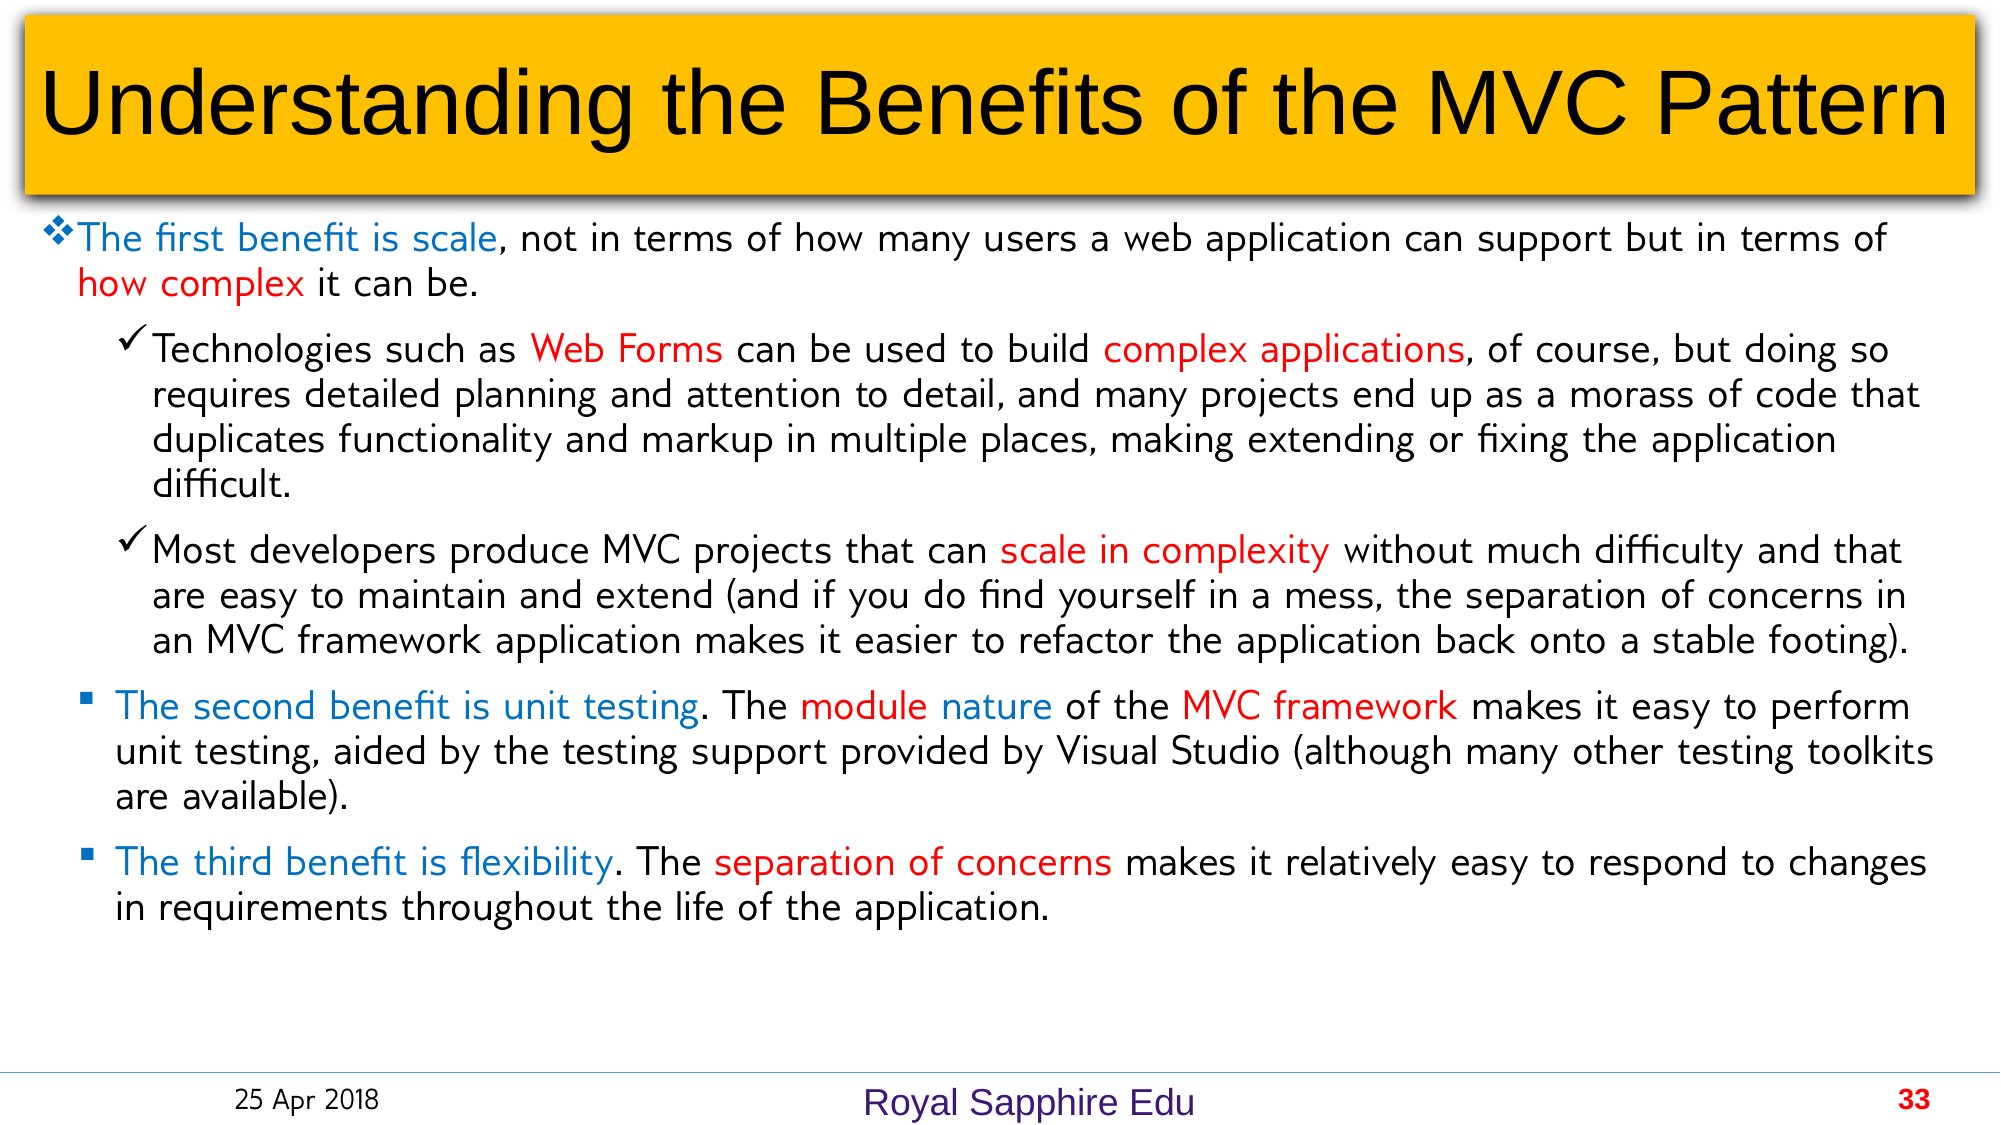

# Understanding the Benefits of the MVC Pattern
The first benefit is scale, not in terms of how many users a web application can support but in terms of how complex it can be.
Technologies such as Web Forms can be used to build complex applications, of course, but doing so requires detailed planning and attention to detail, and many projects end up as a morass of code that duplicates functionality and markup in multiple places, making extending or fixing the application difficult.
Most developers produce MVC projects that can scale in complexity without much difficulty and that are easy to maintain and extend (and if you do find yourself in a mess, the separation of concerns in an MVC framework application makes it easier to refactor the application back onto a stable footing).
The second benefit is unit testing. The module nature of the MVC framework makes it easy to perform unit testing, aided by the testing support provided by Visual Studio (although many other testing toolkits are available).
The third benefit is flexibility. The separation of concerns makes it relatively easy to respond to changes in requirements throughout the life of the application.
25 Apr 2018
33